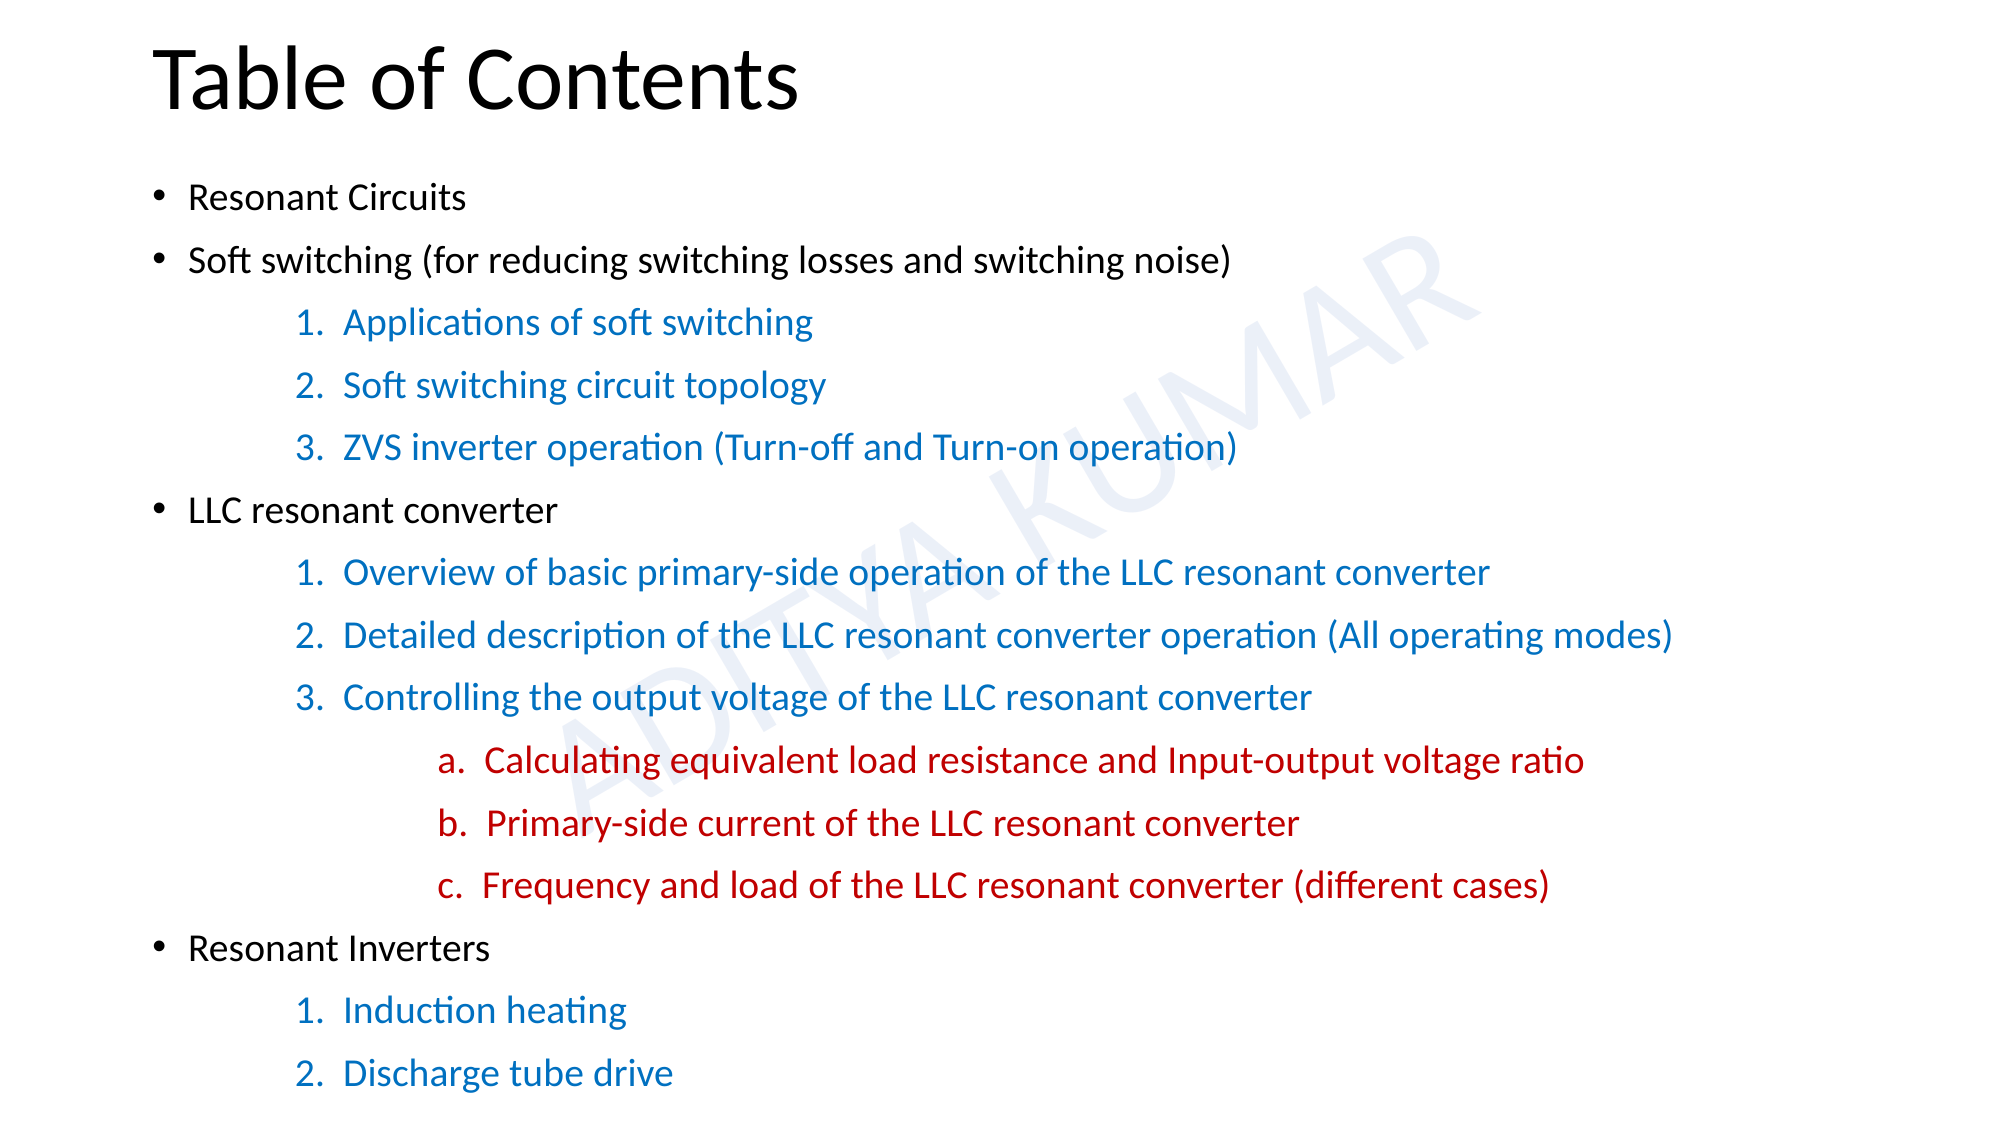

# Table of Contents
Resonant Circuits
Soft switching (for reducing switching losses and switching noise)
	1.  Applications of soft switching
	2.  Soft switching circuit topology
	3.  ZVS inverter operation (Turn-off and Turn-on operation)
LLC resonant converter
	1.  Overview of basic primary-side operation of the LLC resonant converter
	2.  Detailed description of the LLC resonant converter operation (All operating modes)
	3.  Controlling the output voltage of the LLC resonant converter
		a.  Calculating equivalent load resistance and Input-output voltage ratio
		b.  Primary-side current of the LLC resonant converter
		c.  Frequency and load of the LLC resonant converter (different cases)
Resonant Inverters
	1.  Induction heating
	2.  Discharge tube drive